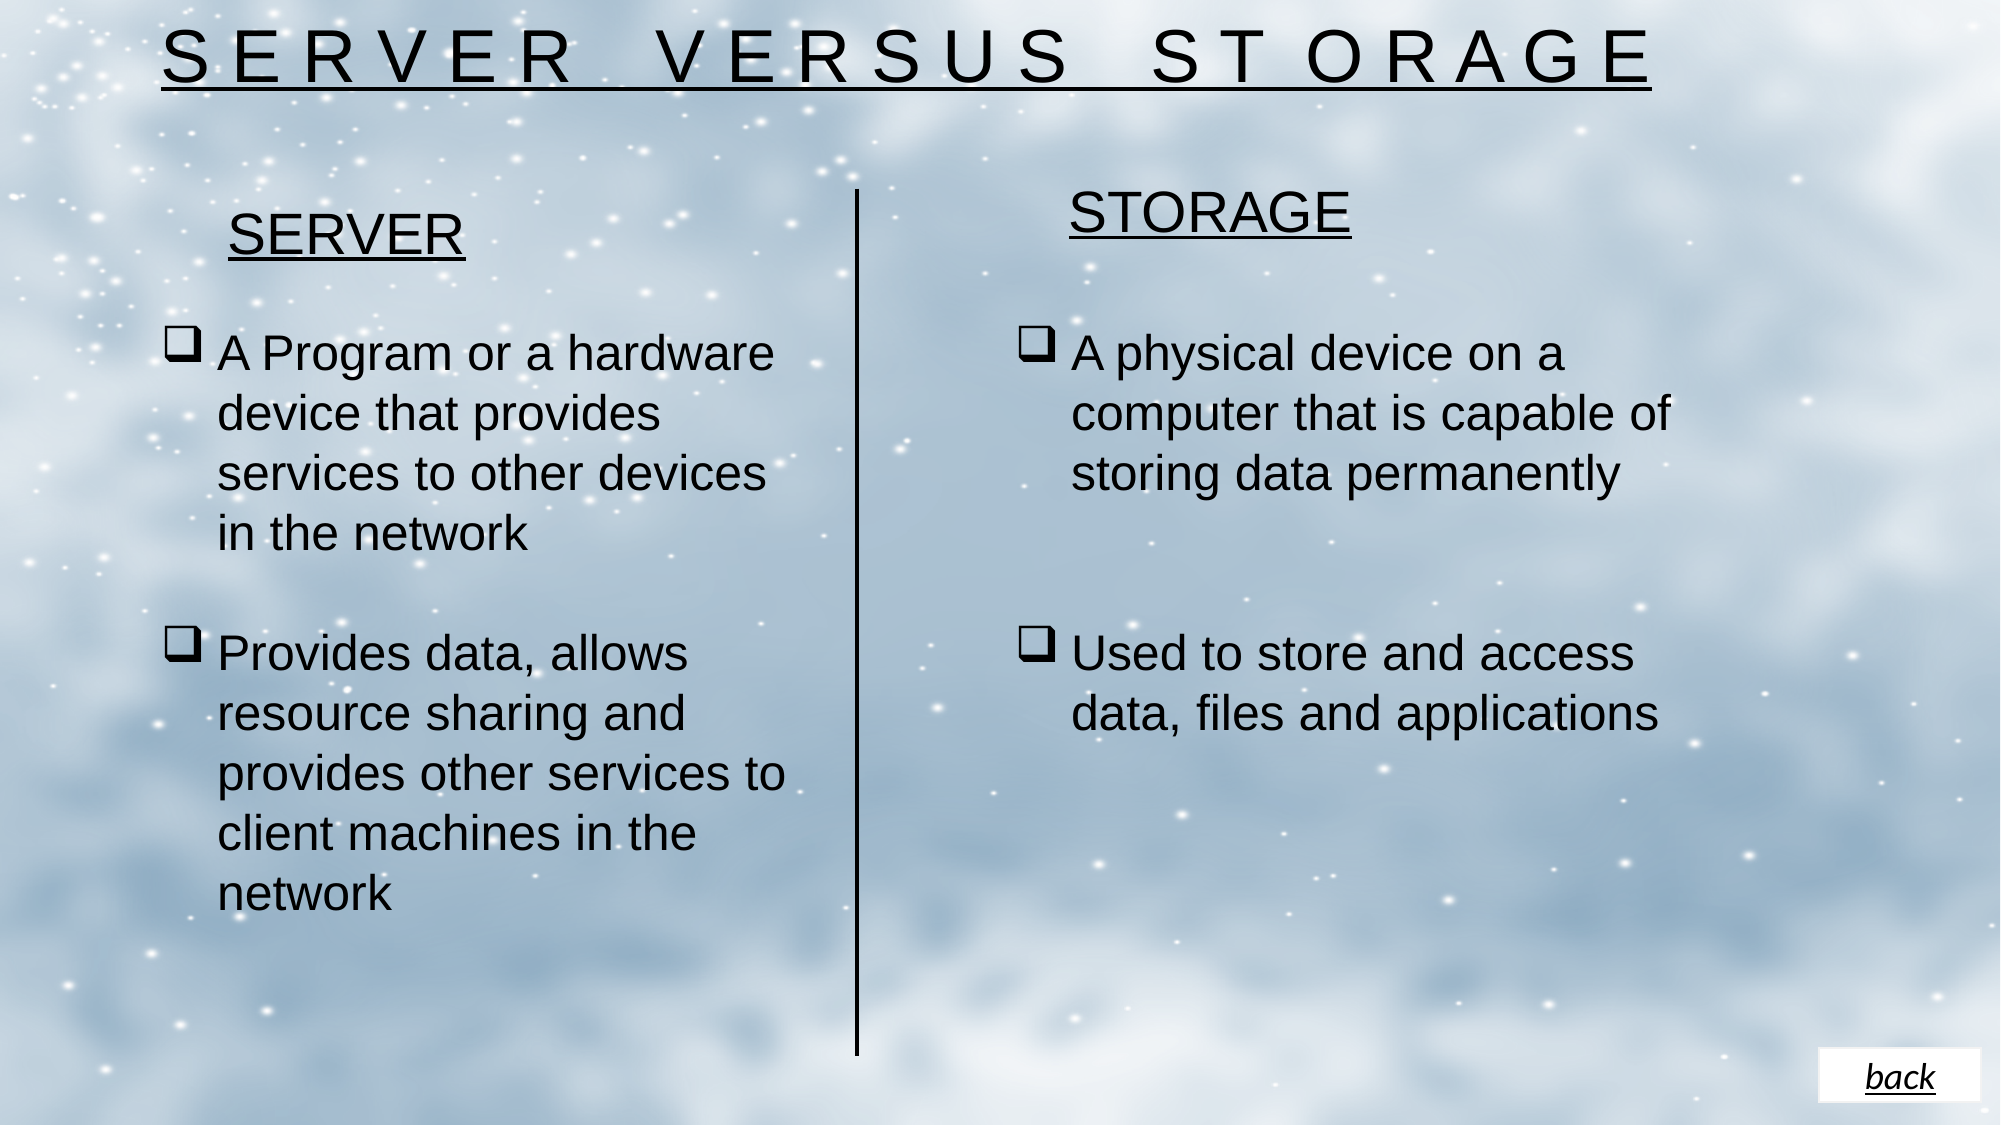

S E R V E R    V E R S U S    S T  O R A G E
STORAGE
SERVER
A physical device on a computer that is capable of storing data permanently

Used to store and access data, files and applications
A Program or a hardware device that provides services to other devices in the network

Provides data, allows resource sharing and provides other services to client machines in the network
back